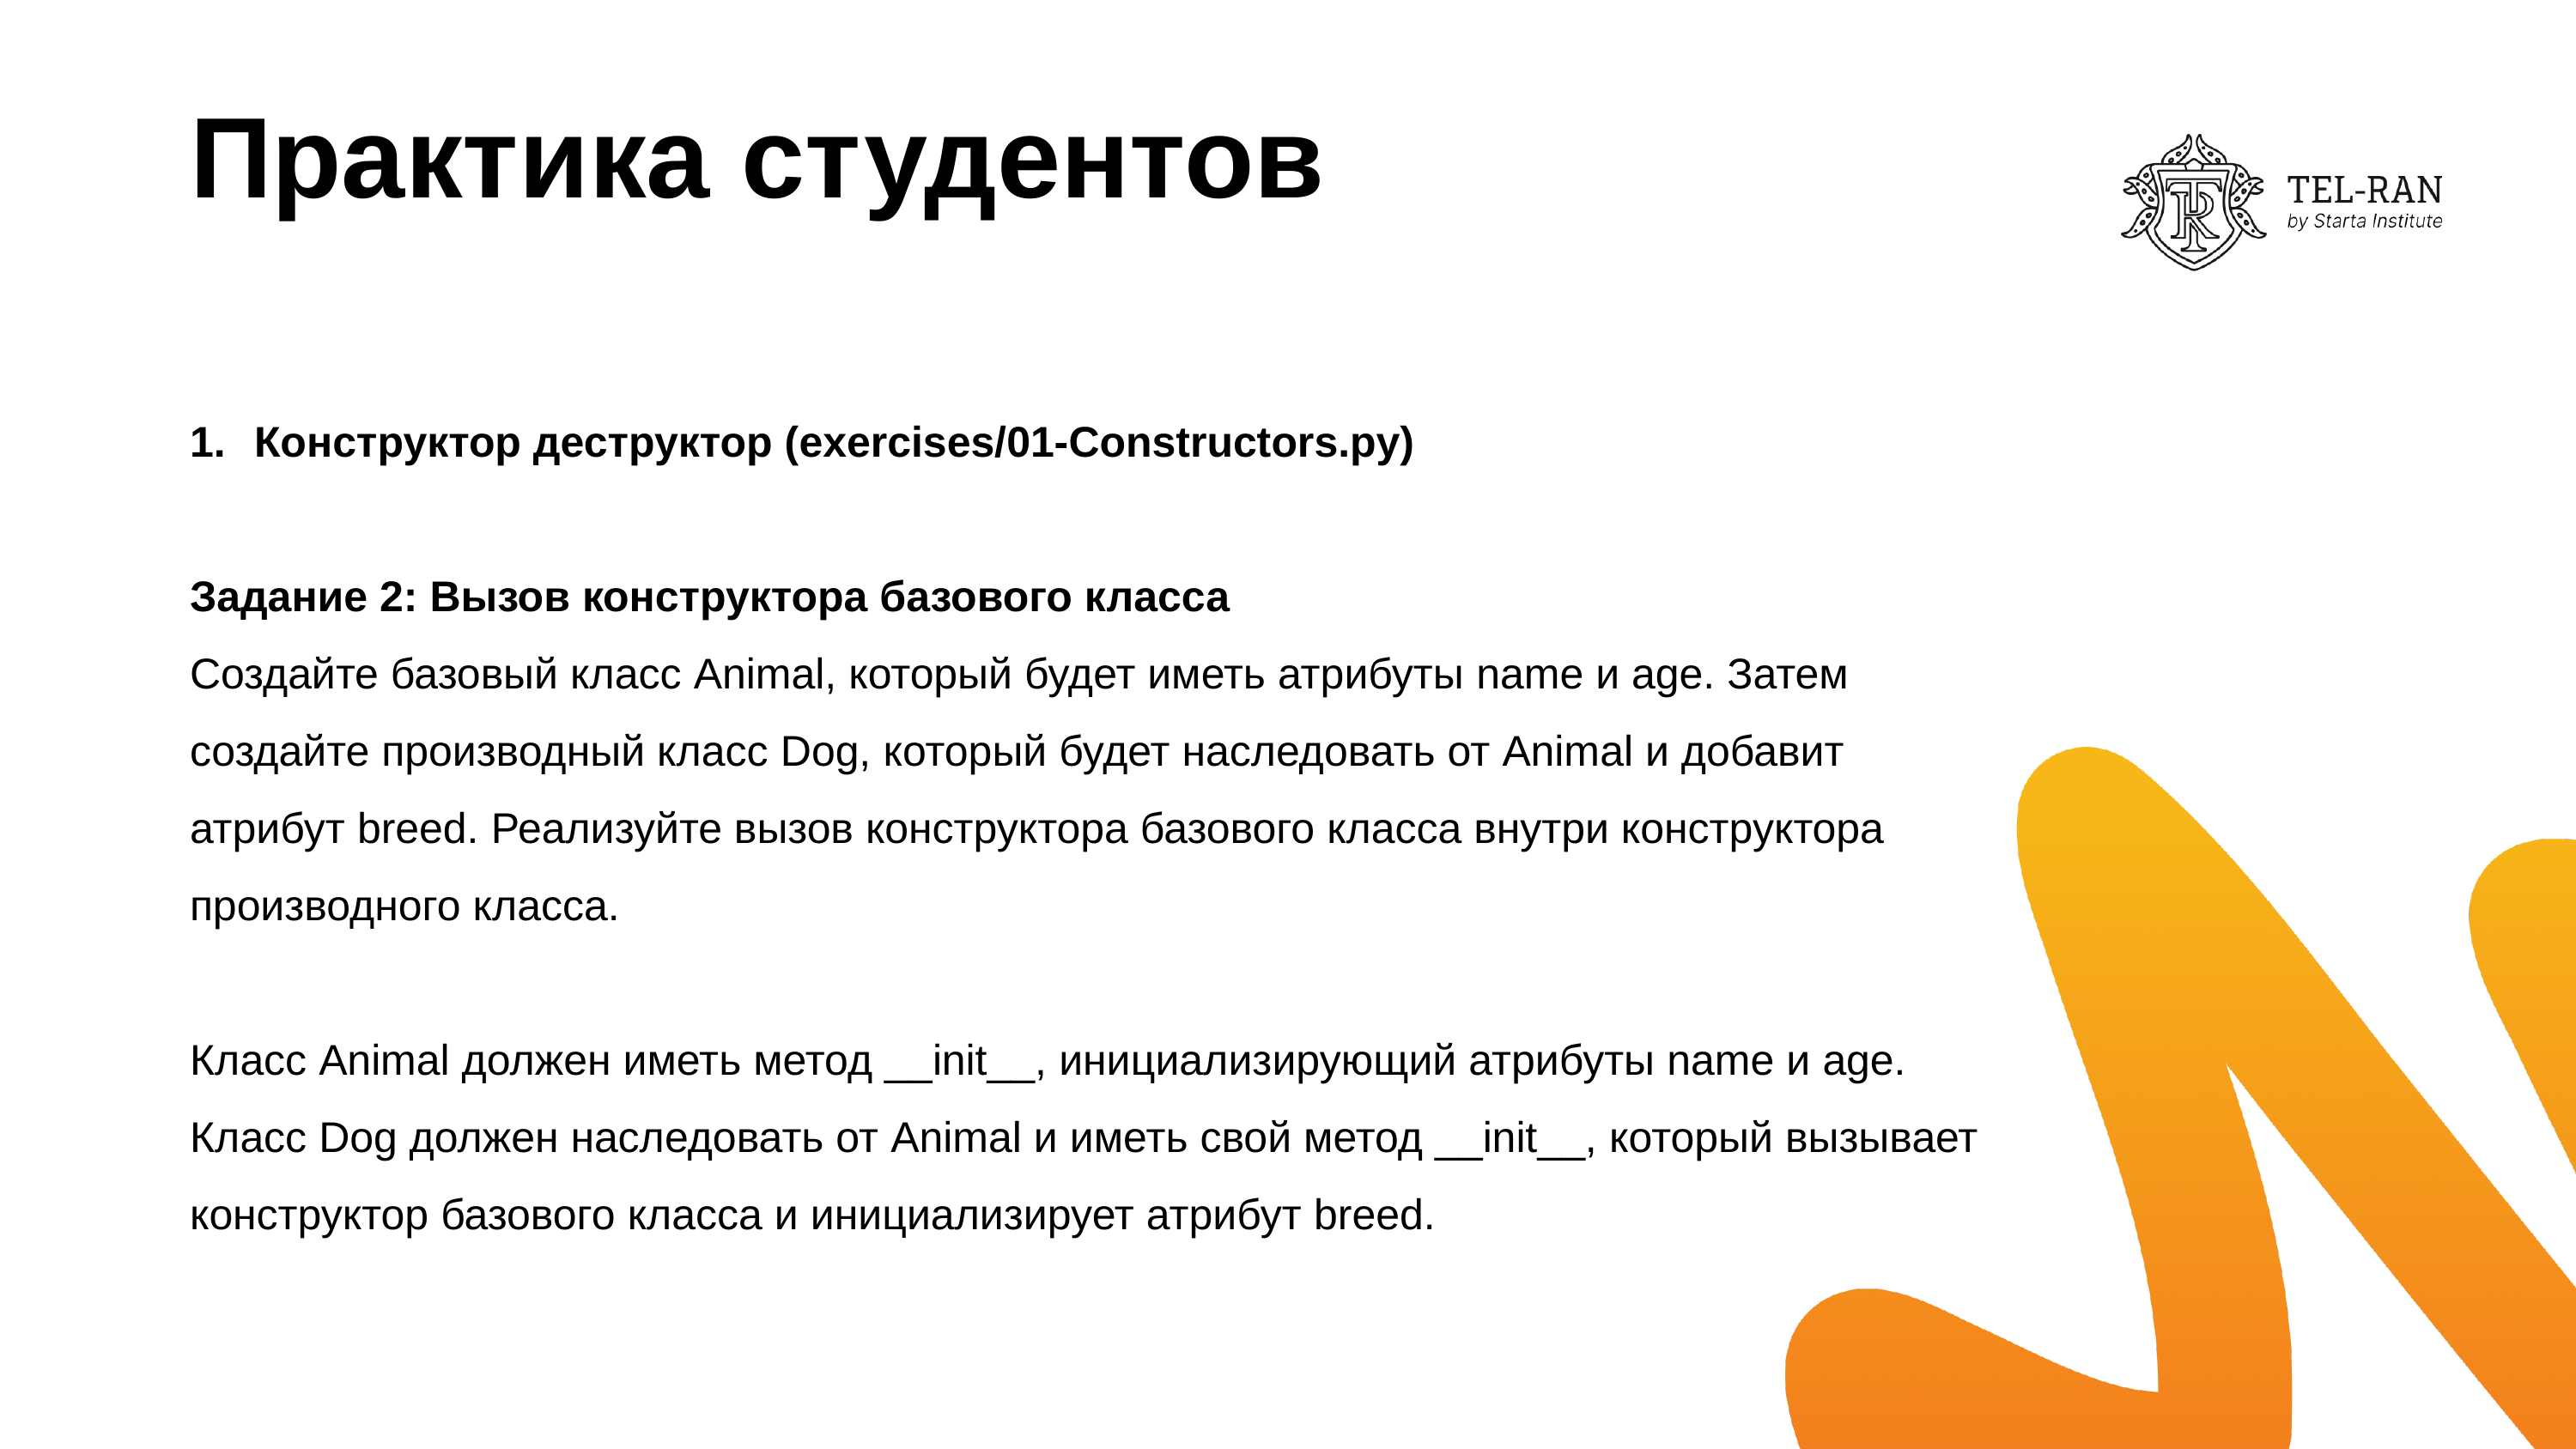

# Практика студентов
Конструктор деструктор (exercises/01-Constructors.py)

Задание 2: Вызов конструктора базового класса
Создайте базовый класс Animal, который будет иметь атрибуты name и age. Затем создайте производный класс Dog, который будет наследовать от Animal и добавит атрибут breed. Реализуйте вызов конструктора базового класса внутри конструктора производного класса.

Класс Animal должен иметь метод __init__, инициализирующий атрибуты name и age.
Класс Dog должен наследовать от Animal и иметь свой метод __init__, который вызывает конструктор базового класса и инициализирует атрибут breed.